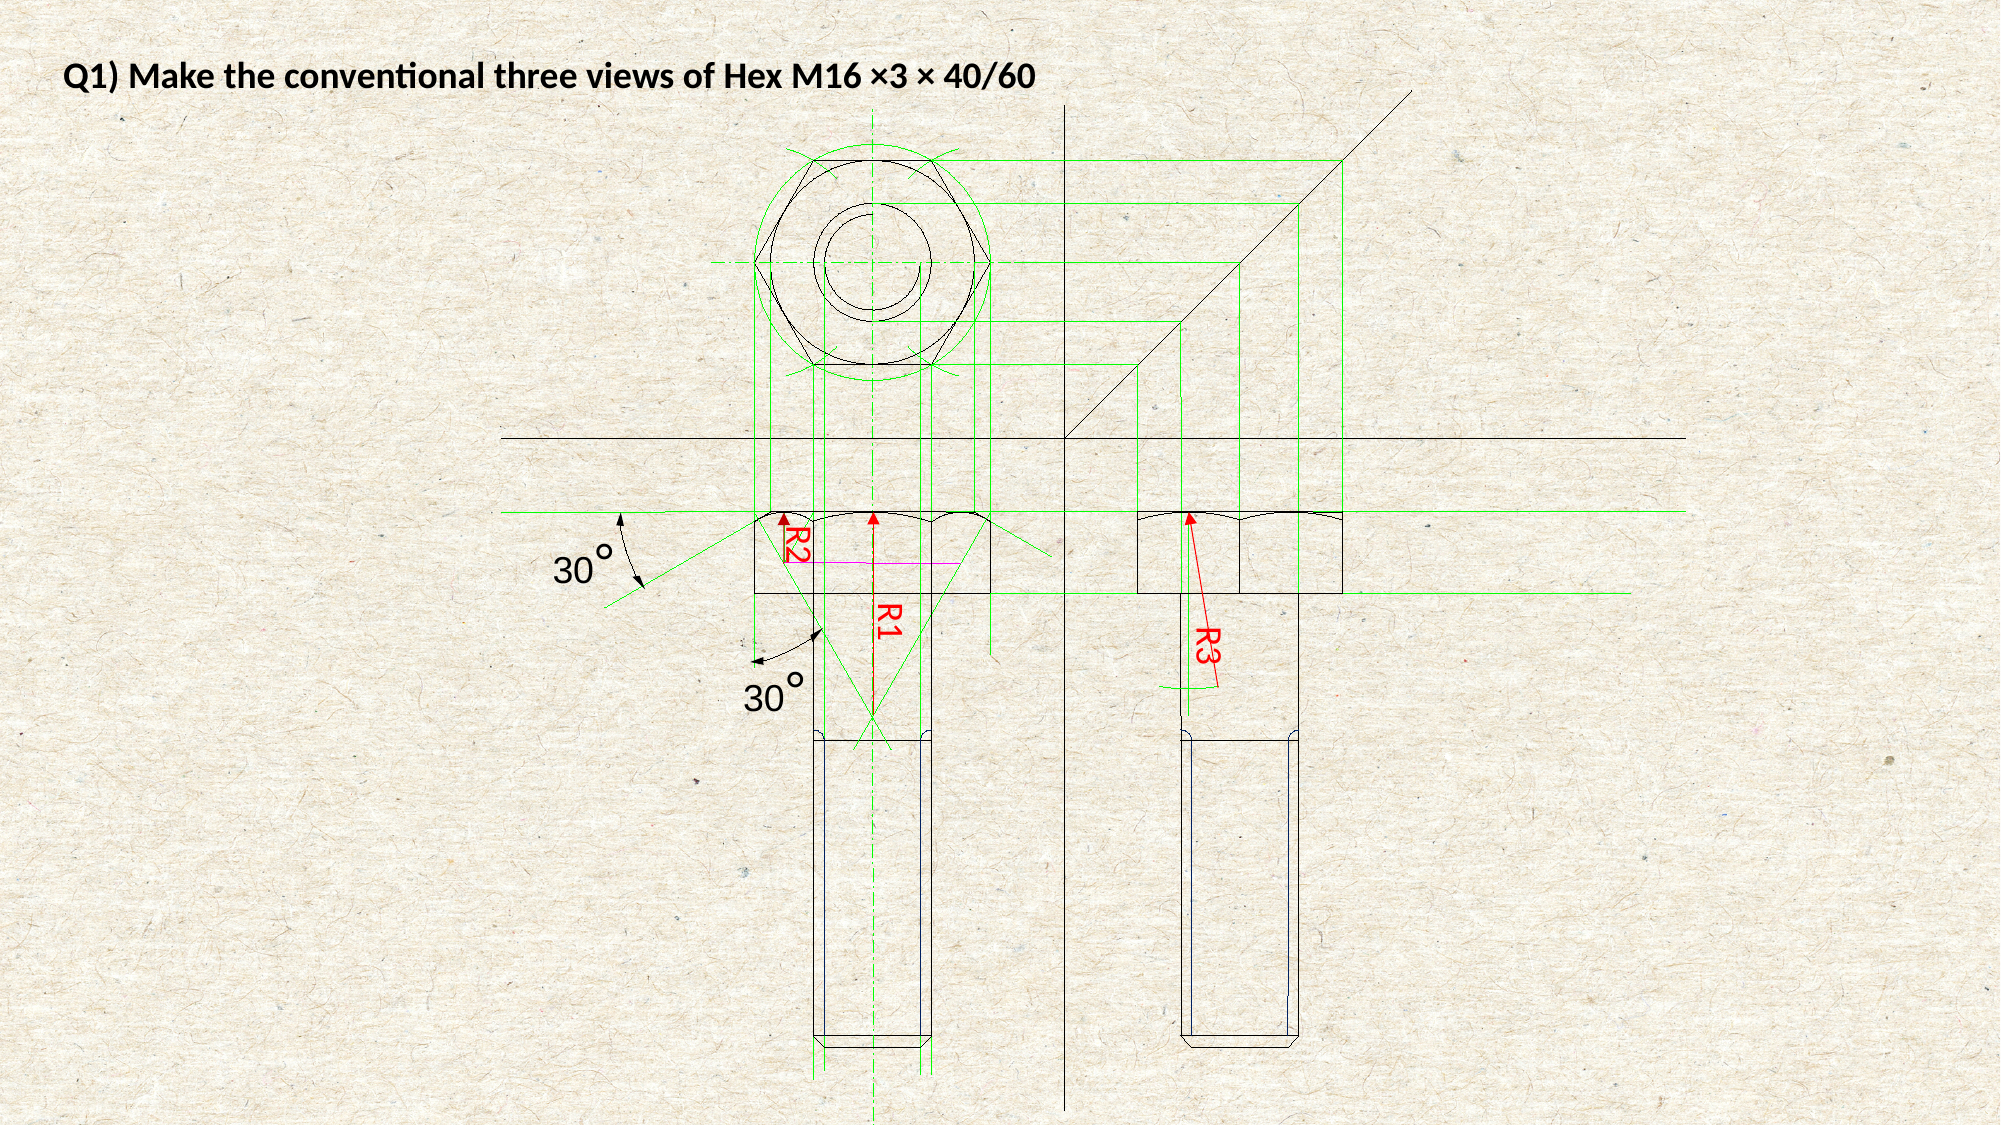

Q1) Make the conventional three views of Hex M16 ×3 × 40/60

R2

30°

R1
R3

30°